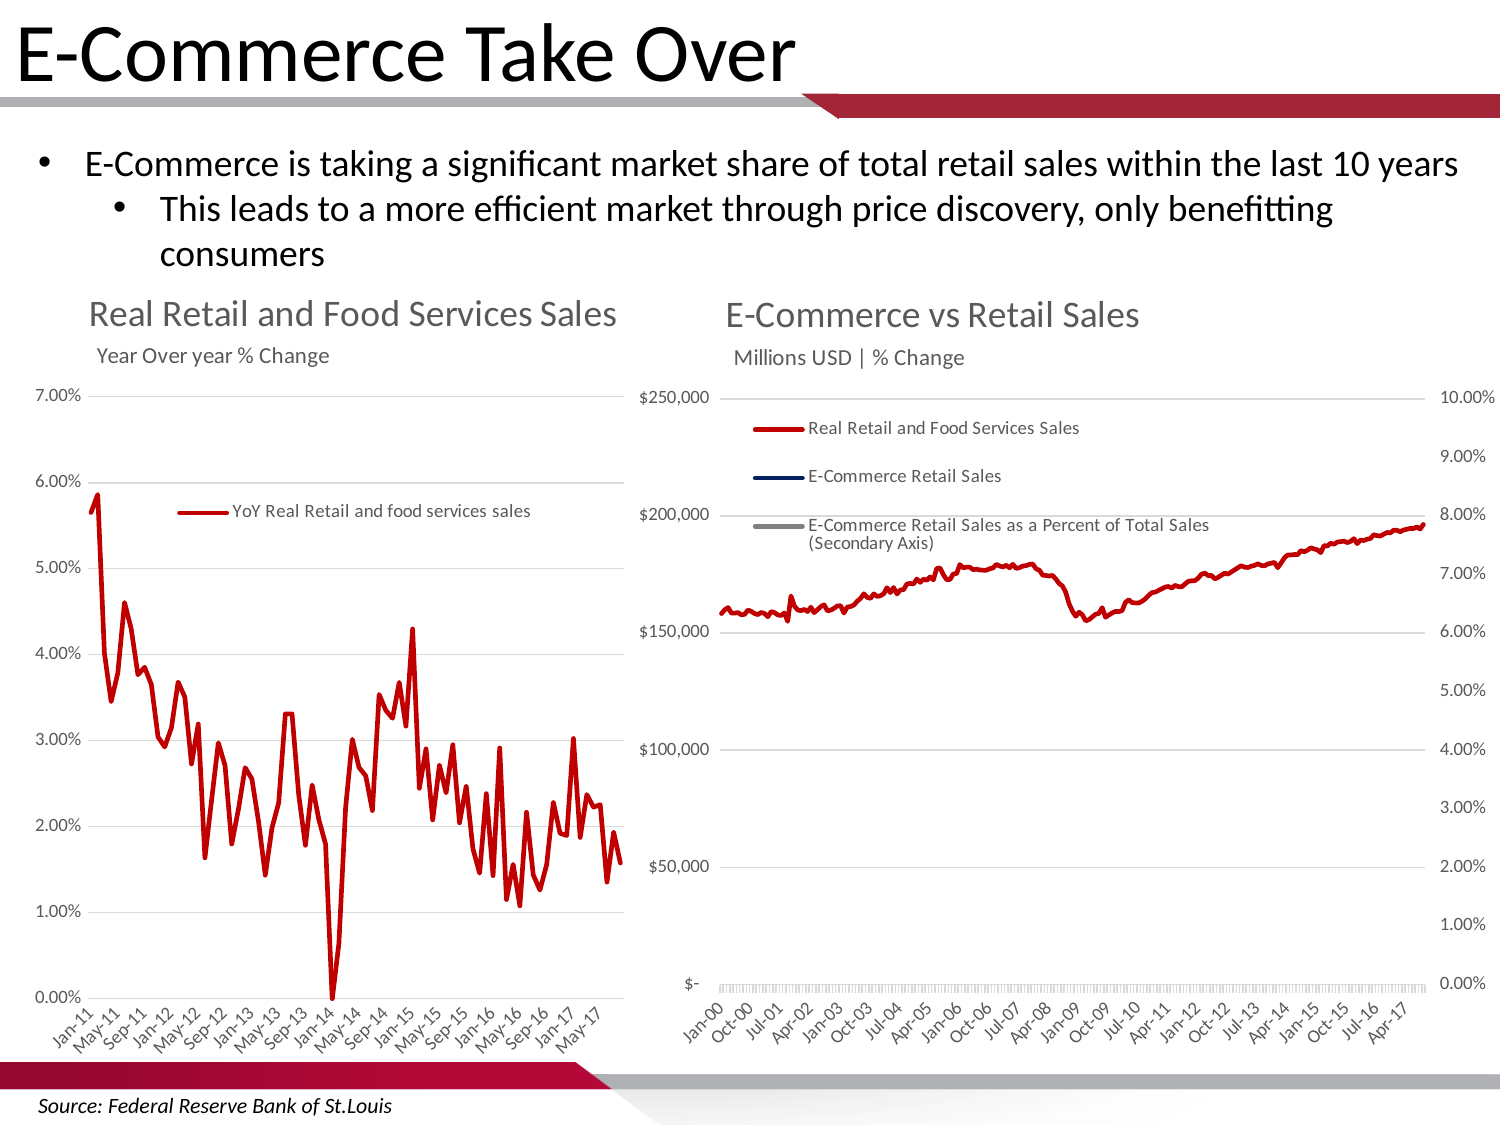

E-Commerce Take Over

E-Commerce is taking a significant market share of total retail sales within the last 10 years
This leads to a more efficient market through price discovery, only benefitting consumers

### Chart

| Category | Real Retail and Food Services Sales | E-Commerce Retail Sales | E-Commerce Retail Sales as a Percent of Total Sales (Secondary Axis) |
|---|---|---|---|
| 36526 | 158353.0 | 5816.0 | 0.008 |
| 36557 | 160012.0 | None | None |
| 36586 | 160944.0 | None | None |
| 36617 | 158575.0 | 6501.0 | 0.009000000000000001 |
| 36647 | 158539.0 | None | None |
| 36678 | 158792.0 | None | None |
| 36708 | 157868.0 | 7333.0 | 0.01 |
| 36739 | 158045.0 | None | None |
| 36770 | 159863.0 | None | None |
| 36800 | 159271.0 | 7766.0 | 0.01 |
| 36831 | 158394.0 | None | None |
| 36861 | 157924.0 | None | None |
| 36892 | 158836.0 | 8220.0 | 0.011000000000000001 |
| 36923 | 158409.0 | None | None |
| 36951 | 156995.0 | None | None |
| 36982 | 159186.0 | 8357.0 | 0.011000000000000001 |
| 37012 | 158793.0 | None | None |
| 37043 | 157793.0 | None | None |
| 37073 | 157566.0 | 8276.0 | 0.011000000000000001 |
| 37104 | 158638.0 | None | None |
| 37135 | 155022.0 | None | None |
| 37165 | 165886.0 | 9307.0 | 0.012 |
| 37196 | 161668.0 | None | None |
| 37226 | 159926.0 | None | None |
| 37257 | 159582.0 | 10000.0 | 0.013000000000000001 |
| 37288 | 160147.0 | None | None |
| 37316 | 159251.0 | None | None |
| 37347 | 161082.0 | 10756.0 | 0.013999999999999999 |
| 37377 | 158771.0 | None | None |
| 37408 | 160023.0 | None | None |
| 37438 | 161348.0 | 11478.0 | 0.015 |
| 37469 | 162095.0 | None | None |
| 37500 | 159532.0 | None | None |
| 37530 | 159842.0 | 12227.0 | 0.015 |
| 37561 | 160592.0 | None | None |
| 37591 | 161617.0 | None | None |
| 37622 | 161716.0 | 12796.0 | 0.016 |
| 37653 | 158594.0 | None | None |
| 37681 | 161146.0 | None | None |
| 37712 | 161377.0 | 13779.0 | 0.017 |
| 37742 | 162053.0 | None | None |
| 37773 | 163660.0 | None | None |
| 37803 | 164827.0 | 14787.0 | 0.018000000000000002 |
| 37834 | 166799.0 | None | None |
| 37865 | 165271.0 | None | None |
| 37895 | 164859.0 | 15585.0 | 0.019 |
| 37926 | 166784.0 | None | None |
| 37956 | 165694.0 | None | None |
| 37987 | 165982.0 | 16719.0 | 0.02 |
| 38018 | 166806.0 | None | None |
| 38047 | 169393.0 | None | None |
| 38078 | 167306.0 | 17510.0 | 0.02 |
| 38108 | 169480.0 | None | None |
| 38139 | 166740.0 | None | None |
| 38169 | 168446.0 | 18494.0 | 0.021 |
| 38200 | 168576.0 | None | None |
| 38231 | 171026.0 | None | None |
| 38261 | 171216.0 | 19644.0 | 0.022000000000000002 |
| 38292 | 171016.0 | None | None |
| 38322 | 173123.0 | None | None |
| 38353 | 171689.0 | 20816.0 | 0.023 |
| 38384 | 173067.0 | None | None |
| 38412 | 172601.0 | None | None |
| 38443 | 173982.0 | 22231.0 | 0.024 |
| 38473 | 172755.0 | None | None |
| 38504 | 177571.0 | None | None |
| 38534 | 177881.0 | 23642.0 | 0.025 |
| 38565 | 174967.0 | None | None |
| 38596 | 172854.0 | None | None |
| 38626 | 172938.0 | 24360.0 | 0.026000000000000002 |
| 38657 | 175285.0 | None | None |
| 38687 | 175430.0 | None | None |
| 38718 | 179308.0 | 26420.0 | 0.027000000000000003 |
| 38749 | 177901.0 | None | None |
| 38777 | 178180.0 | None | None |
| 38808 | 178177.0 | 27378.0 | 0.027999999999999997 |
| 38838 | 177111.0 | None | None |
| 38869 | 177281.0 | None | None |
| 38899 | 176977.0 | 28850.0 | 0.03 |
| 38930 | 176896.0 | None | None |
| 38961 | 176875.0 | None | None |
| 38991 | 177513.0 | 30137.0 | 0.031 |
| 39022 | 177826.0 | None | None |
| 39052 | 179355.0 | None | None |
| 39083 | 178689.0 | 31731.0 | 0.032 |
| 39114 | 178278.0 | None | None |
| 39142 | 178975.0 | None | None |
| 39173 | 177889.0 | 33493.0 | 0.034 |
| 39203 | 179375.0 | None | None |
| 39234 | 177616.0 | None | None |
| 39264 | 177984.0 | 34823.0 | 0.035 |
| 39295 | 178661.0 | None | None |
| 39326 | 178826.0 | None | None |
| 39356 | 179367.0 | 35792.0 | 0.035 |
| 39387 | 179516.0 | None | None |
| 39417 | 177472.0 | None | None |
| 39448 | 176874.0 | 36025.0 | 0.036000000000000004 |
| 39479 | 174780.0 | None | None |
| 39508 | 174589.0 | None | None |
| 39539 | 174387.0 | 36513.0 | 0.036000000000000004 |
| 39569 | 174645.0 | None | None |
| 39600 | 173077.0 | None | None |
| 39630 | 171146.0 | 36282.0 | 0.036000000000000004 |
| 39661 | 170155.0 | None | None |
| 39692 | 167389.0 | None | None |
| 39722 | 162570.0 | 33045.0 | 0.036000000000000004 |
| 39753 | 159405.0 | None | None |
| 39783 | 157195.0 | None | None |
| 39814 | 158974.0 | 34145.0 | 0.038 |
| 39845 | 157823.0 | None | None |
| 39873 | 155273.0 | None | None |
| 39904 | 155759.0 | 35279.0 | 0.04 |
| 39934 | 156939.0 | None | None |
| 39965 | 158078.0 | None | None |
| 39995 | 158448.0 | 37391.0 | 0.040999999999999995 |
| 40026 | 160903.0 | None | None |
| 40057 | 156780.0 | None | None |
| 40087 | 157766.0 | 38106.0 | 0.040999999999999995 |
| 40118 | 158621.0 | None | None |
| 40148 | 159291.0 | None | None |
| 40179 | 159205.0 | 39291.0 | 0.042 |
| 40210 | 159625.0 | None | None |
| 40238 | 163128.0 | None | None |
| 40269 | 164255.0 | 41308.0 | 0.044000000000000004 |
| 40299 | 163039.0 | None | None |
| 40330 | 162897.0 | None | None |
| 40360 | 162890.0 | 43507.0 | 0.046 |
| 40391 | 163592.0 | None | None |
| 40422 | 164621.0 | None | None |
| 40452 | 166063.0 | 45064.0 | 0.046 |
| 40483 | 167280.0 | None | None |
| 40513 | 167502.0 | None | None |
| 40544 | 168205.0 | 46908.0 | 0.047 |
| 40575 | 168983.0 | None | None |
| 40603 | 169683.0 | None | None |
| 40634 | 169928.0 | 48696.0 | 0.048 |
| 40664 | 169213.0 | None | None |
| 40695 | 170401.0 | None | None |
| 40725 | 169893.0 | 49985.0 | 0.049 |
| 40756 | 169753.0 | None | None |
| 40787 | 170965.0 | None | None |
| 40817 | 172127.0 | 52984.0 | 0.051 |
| 40848 | 172370.0 | None | None |
| 40878 | 172405.0 | None | None |
| 40909 | 173505.0 | 54896.0 | 0.051 |
| 40940 | 175204.0 | None | None |
| 40969 | 175632.0 | None | None |
| 41000 | 174564.0 | 56067.0 | 0.053 |
| 41030 | 174616.0 | None | None |
| 41061 | 173191.0 | None | None |
| 41091 | 173825.0 | 58157.0 | 0.054000000000000006 |
| 41122 | 174803.0 | None | None |
| 41153 | 175598.0 | None | None |
| 41183 | 175220.0 | 60439.0 | 0.055 |
| 41214 | 176168.0 | None | None |
| 41244 | 177035.0 | None | None |
| 41275 | 177938.0 | 62025.0 | 0.055999999999999994 |
| 41306 | 178811.0 | None | None |
| 41334 | 178153.0 | None | None |
| 41365 | 178026.0 | 63949.0 | 0.057999999999999996 |
| 41395 | 178591.0 | None | None |
| 41426 | 178926.0 | None | None |
| 41456 | 179580.0 | 65804.0 | 0.059000000000000004 |
| 41487 | 178938.0 | None | None |
| 41518 | 178728.0 | None | None |
| 41548 | 179572.0 | 68179.0 | 0.061 |
| 41579 | 179836.0 | None | None |
| 41609 | 180215.0 | None | None |
| 41640 | 177921.0 | 70492.0 | 0.062 |
| 41671 | 179961.0 | None | None |
| 41699 | 182102.0 | None | None |
| 41730 | 183395.0 | 73480.0 | 0.063 |
| 41760 | 183393.0 | None | None |
| 41791 | 183562.0 | None | None |
| 41821 | 183506.0 | 75883.0 | 0.065 |
| 41852 | 185266.0 | None | None |
| 41883 | 184721.0 | None | None |
| 41913 | 185425.0 | 77755.0 | 0.066 |
| 41944 | 186450.0 | None | None |
| 41974 | 185925.0 | None | None |
| 42005 | 185570.0 | 80344.0 | 0.069 |
| 42036 | 184362.0 | None | None |
| 42064 | 187392.0 | None | None |
| 42095 | 187206.0 | 83370.0 | 0.071 |
| 42125 | 188373.0 | None | None |
| 42156 | 187954.0 | None | None |
| 42186 | 188923.0 | 86569.0 | 0.073 |
| 42217 | 189054.0 | None | None |
| 42248 | 189288.0 | None | None |
| 42278 | 188659.0 | 88968.0 | 0.075 |
| 42309 | 189168.0 | None | None |
| 42339 | 190357.0 | None | None |
| 42370 | 188223.0 | 92182.0 | 0.078 |
| 42401 | 189737.0 | None | None |
| 42430 | 189549.0 | None | None |
| 42461 | 190128.0 | 96014.0 | 0.08 |
| 42491 | 190403.0 | None | None |
| 42522 | 192028.0 | None | None |
| 42552 | 191641.0 | 99870.0 | 0.08199999999999999 |
| 42583 | 191439.0 | None | None |
| 42614 | 192238.0 | None | None |
| 42644 | 192968.0 | 101606.0 | 0.08199999999999999 |
| 42675 | 192806.0 | None | None |
| 42705 | 193968.0 | None | None |
| 42736 | 193917.0 | 106383.0 | 0.085 |
| 42767 | 193292.0 | None | None |
| 42795 | 194046.0 | None | None |
| 42826 | 194361.0 | 111542.0 | 0.08900000000000001 |
| 42856 | 194697.0 | None | None |
| 42887 | 194630.0 | None | None |
| 42917 | 195352.0 | None | None |
| 42948 | 194457.0 | None | None |
| 42979 | 196407.0 | None | None |

### Chart

| Category | YoY Real Retail and food services sales |
|---|---|
| 42948 | 0.015764812812436337 |
| 42917 | 0.019364332267103594 |
| 42887 | 0.013550107276022247 |
| 42856 | 0.022552165669658567 |
| 42826 | 0.022263948497854076 |
| 42795 | 0.023724736084073248 |
| 42767 | 0.018736461523055598 |
| 42736 | 0.03025135079134856 |
| 42705 | 0.018969620239865096 |
| 42675 | 0.01923158250866954 |
| 42644 | 0.02284015074817528 |
| 42614 | 0.015584717467562657 |
| 42583 | 0.012615443206702846 |
| 42552 | 0.014386813675412734 |
| 42522 | 0.021675516349745152 |
| 42491 | 0.010776491323066469 |
| 42461 | 0.015608474087368995 |
| 42430 | 0.01151063012295082 |
| 42401 | 0.029154598019114568 |
| 42370 | 0.014296491889852886 |
| 42339 | 0.023837568912195777 |
| 42309 | 0.014577634754625904 |
| 42278 | 0.017441013887016313 |
| 42248 | 0.024723772608420267 |
| 42217 | 0.020446277244610452 |
| 42186 | 0.0295194707529999 |
| 42156 | 0.023926520739586624 |
| 42125 | 0.027154798710964975 |
| 42095 | 0.020780282995719622 |
| 42064 | 0.029049653490900704 |
| 42036 | 0.02445529864804041 |
| 42005 | 0.042990990383372396 |
| 41974 | 0.031684376994145884 |
| 41944 | 0.036777953246291066 |
| 41913 | 0.0325941683558684 |
| 41883 | 0.033531399668770424 |
| 41852 | 0.03536420436128715 |
| 41821 | 0.02186212273081635 |
| 41791 | 0.02591015280059913 |
| 41760 | 0.026888253047465997 |
| 41730 | 0.03015851617179513 |
| 41699 | 0.02216634016828232 |
| 41671 | 0.00643137167176516 |
| 41640 | -9.55388955703672e-05 |
| 41609 | 0.01796254977829243 |
| 41579 | 0.020821034467099587 |
| 41548 | 0.024837347334779134 |
| 41518 | 0.017824804382737845 |
| 41487 | 0.023655200425621987 |
| 41456 | 0.03310801093053358 |
| 41426 | 0.03311372992822953 |
| 41395 | 0.022764236954231 |
| 41365 | 0.019832267821543962 |
| 41334 | 0.014353876286781453 |
| 41306 | 0.020587429510741762 |
| 41275 | 0.02554969597417942 |
| 41244 | 0.026855369623850815 |
| 41214 | 0.022033996635145325 |
| 41183 | 0.01796929011718092 |
| 41153 | 0.027099113853712747 |
| 41122 | 0.029749106054090355 |
| 41091 | 0.02314397885728076 |
| 41061 | 0.01637314335009771 |
| 41030 | 0.031930170849757404 |
| 41000 | 0.027282143025281296 |
| 40969 | 0.0350594932904298 |
| 40940 | 0.03681435410662611 |
| 40909 | 0.031509170357599356 |
| 40878 | 0.029271292283077215 |
| 40848 | 0.03042802486848398 |
| 40817 | 0.03651626190060399 |
| 40787 | 0.038537003176994426 |
| 40756 | 0.03766076580761896 |
| 40725 | 0.04299220332739886 |
| 40695 | 0.04606591895492244 |
| 40664 | 0.037868240114328475 |
| 40634 | 0.0345377614075675 |
| 40603 | 0.040183169045166986 |
| 40575 | 0.05862490211433046 |
| 40544 | 0.05653088784899972 |
Source: Federal Reserve Bank of St.Louis